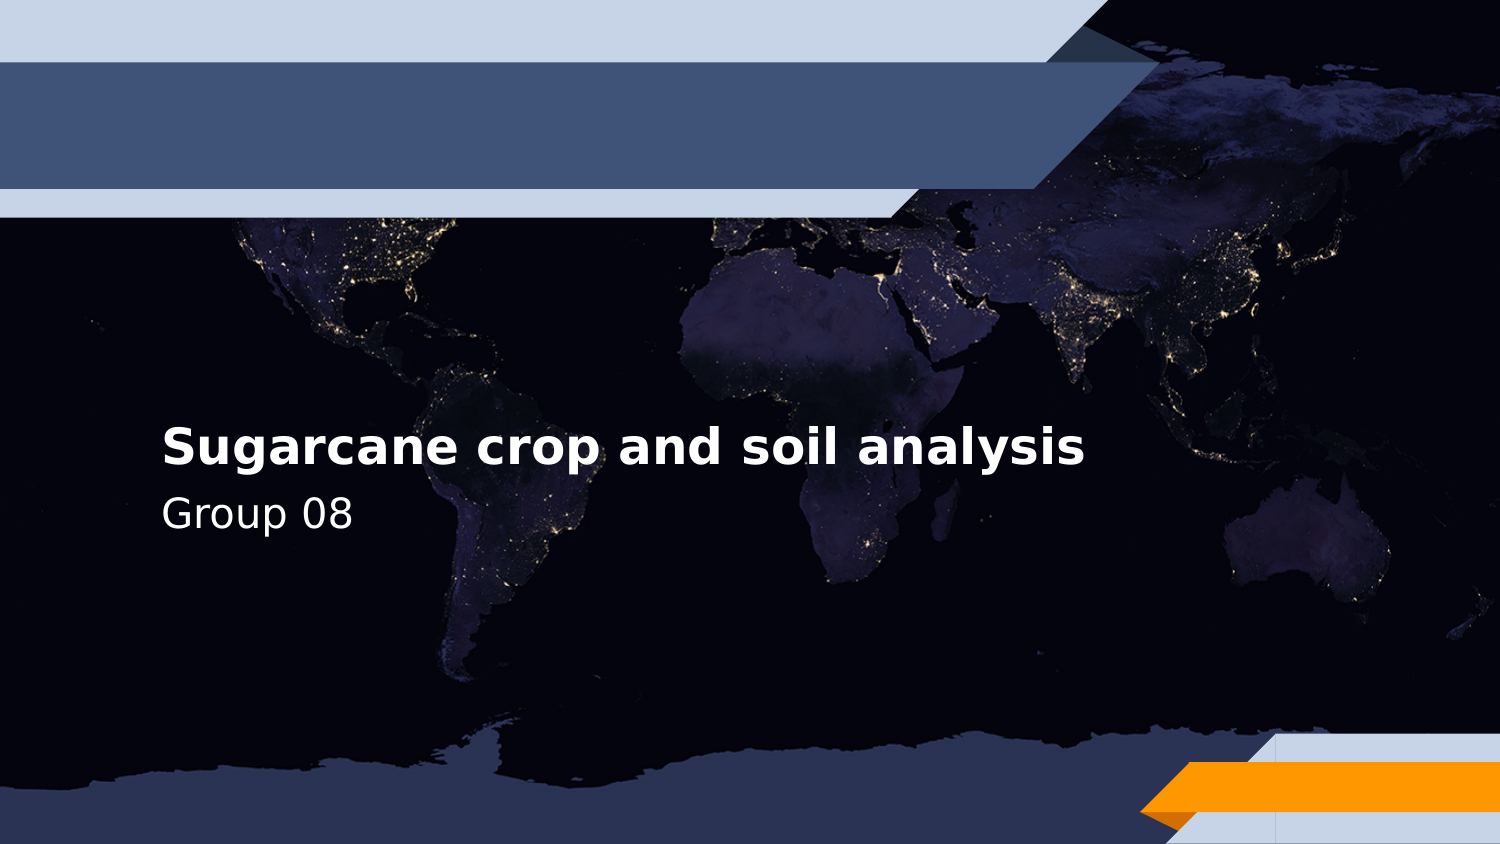

Sugarcane crop and soil analysis
Group 08